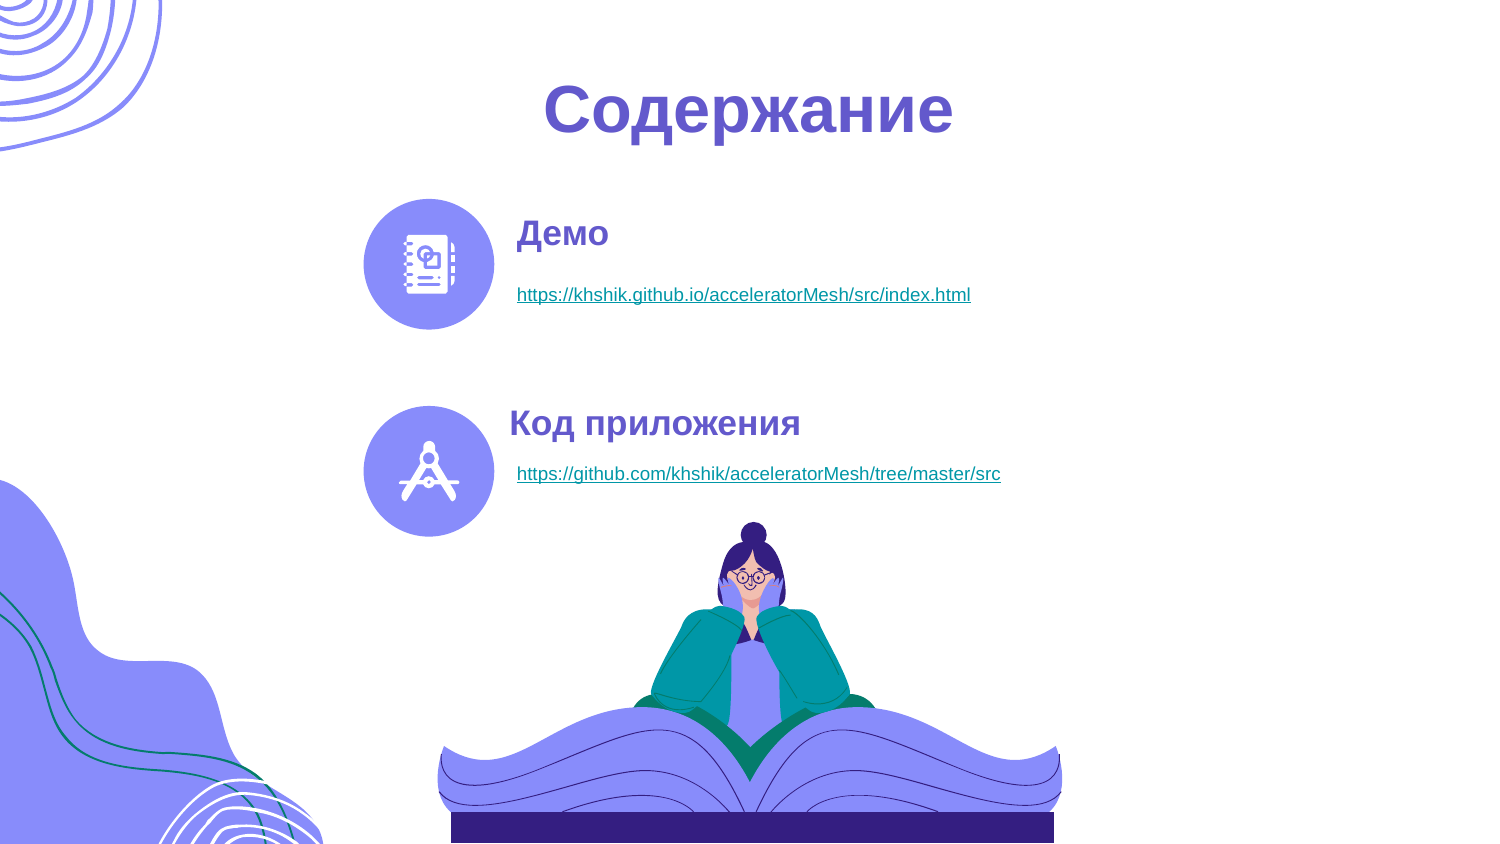

Содержание
# Демо

https://khshik.github.io/acceleratorMesh/src/index.html
Код приложения

https://github.com/khshik/acceleratorMesh/tree/master/src